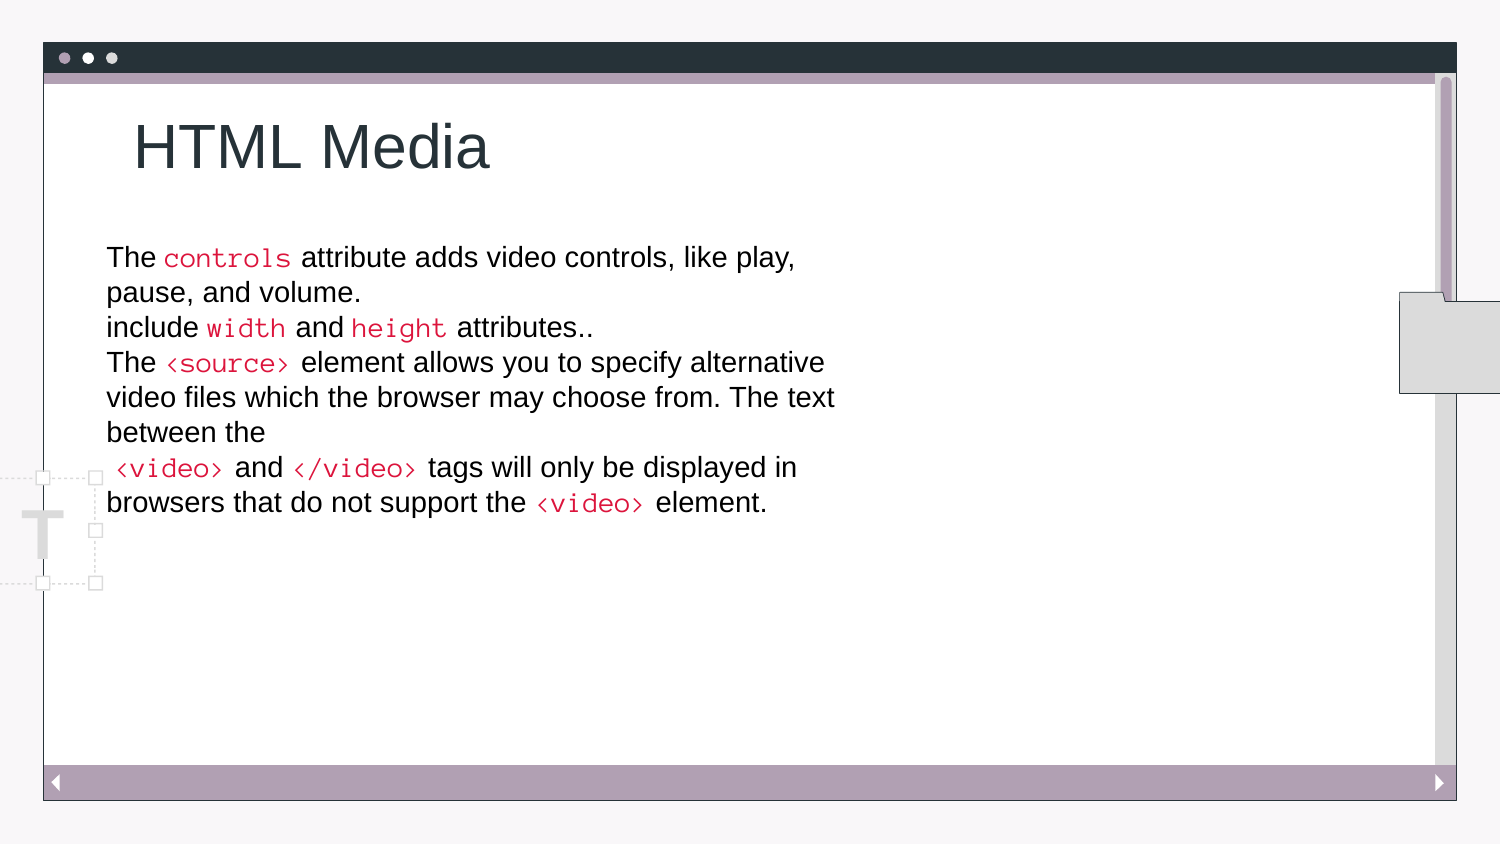

# HTML Media
The controls attribute adds video controls, like play, pause, and volume.
include width and height attributes..
The <source> element allows you to specify alternative video files which the browser may choose from. The text between the
 <video> and </video> tags will only be displayed in browsers that do not support the <video> element.